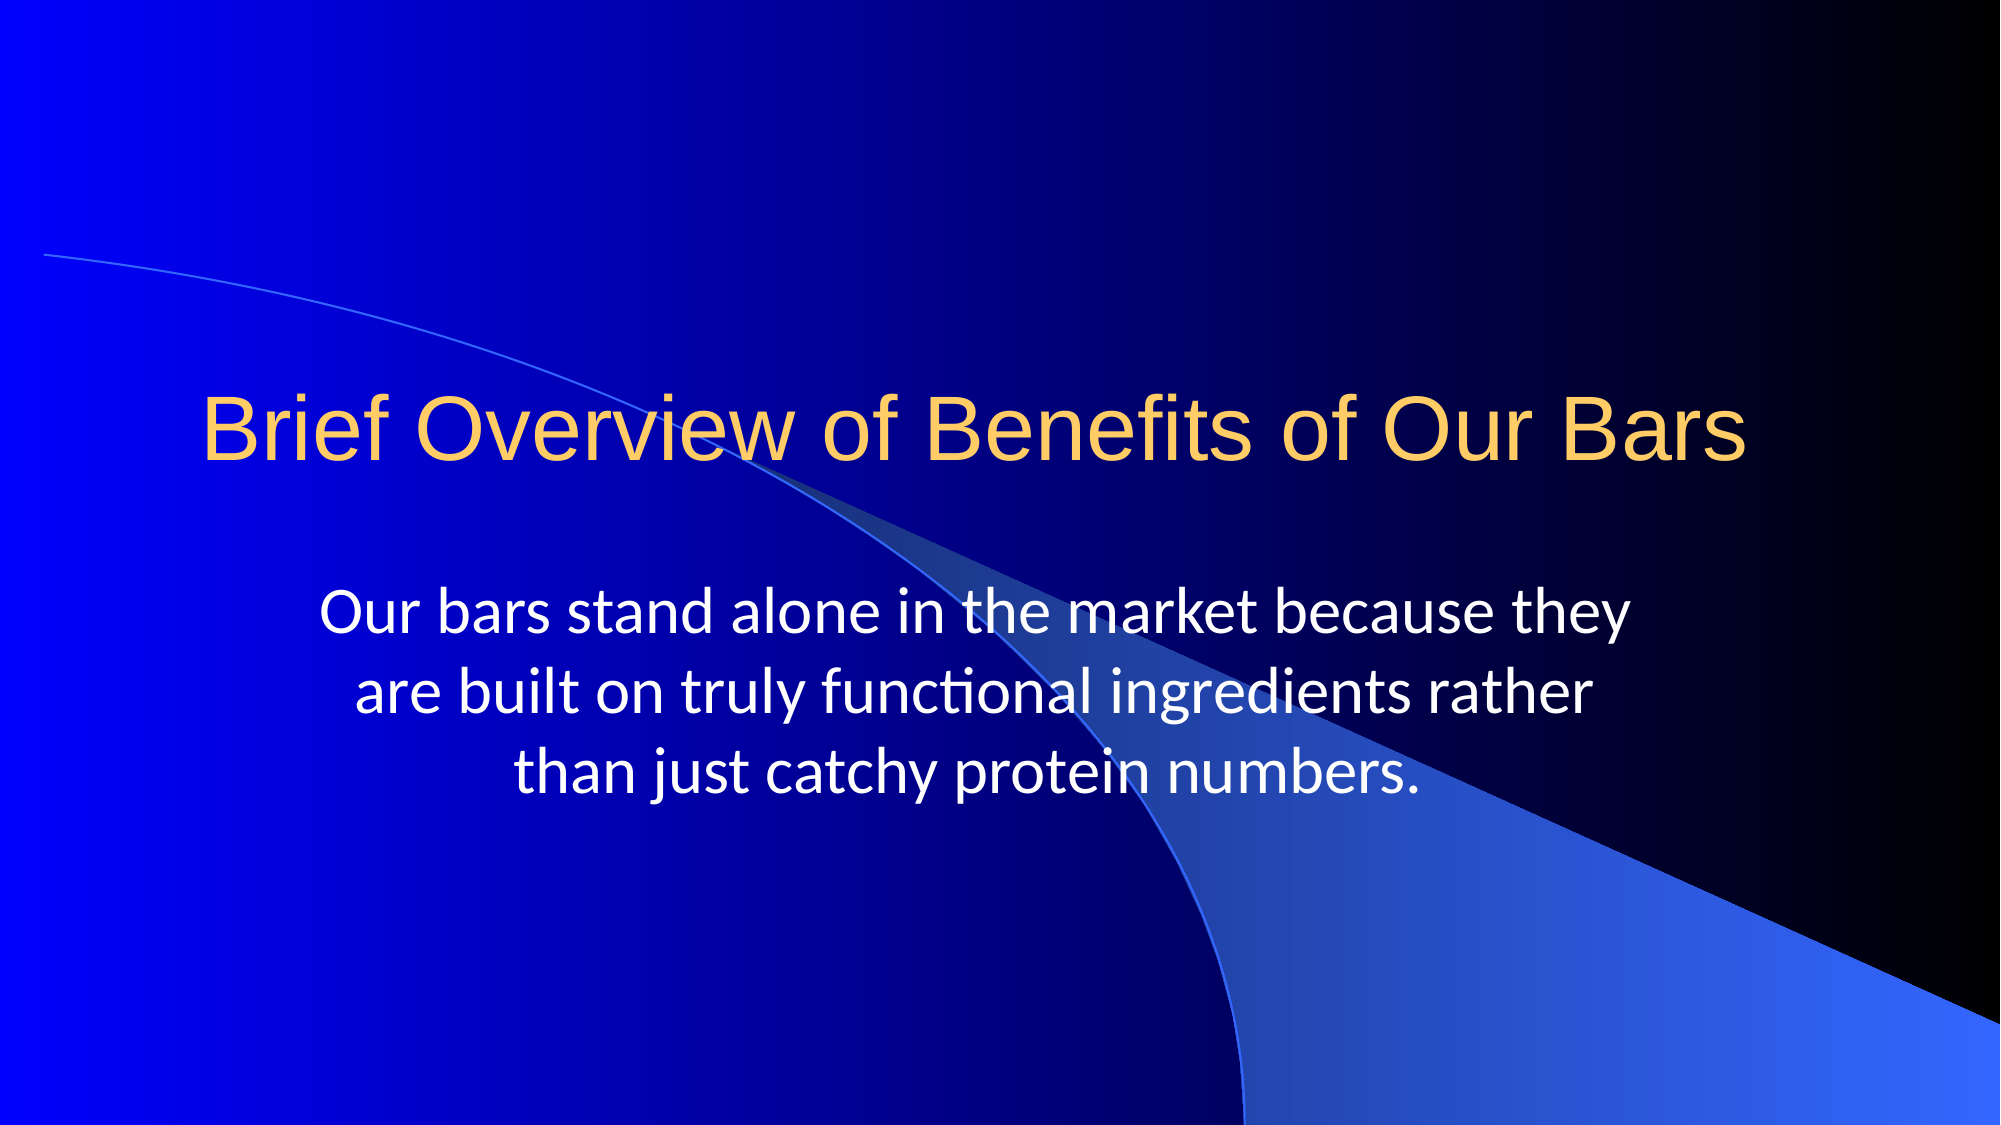

# Brief Overview of Benefits of Our Bars
Our bars stand alone in the market because they are built on truly functional ingredients rather than just catchy protein numbers.